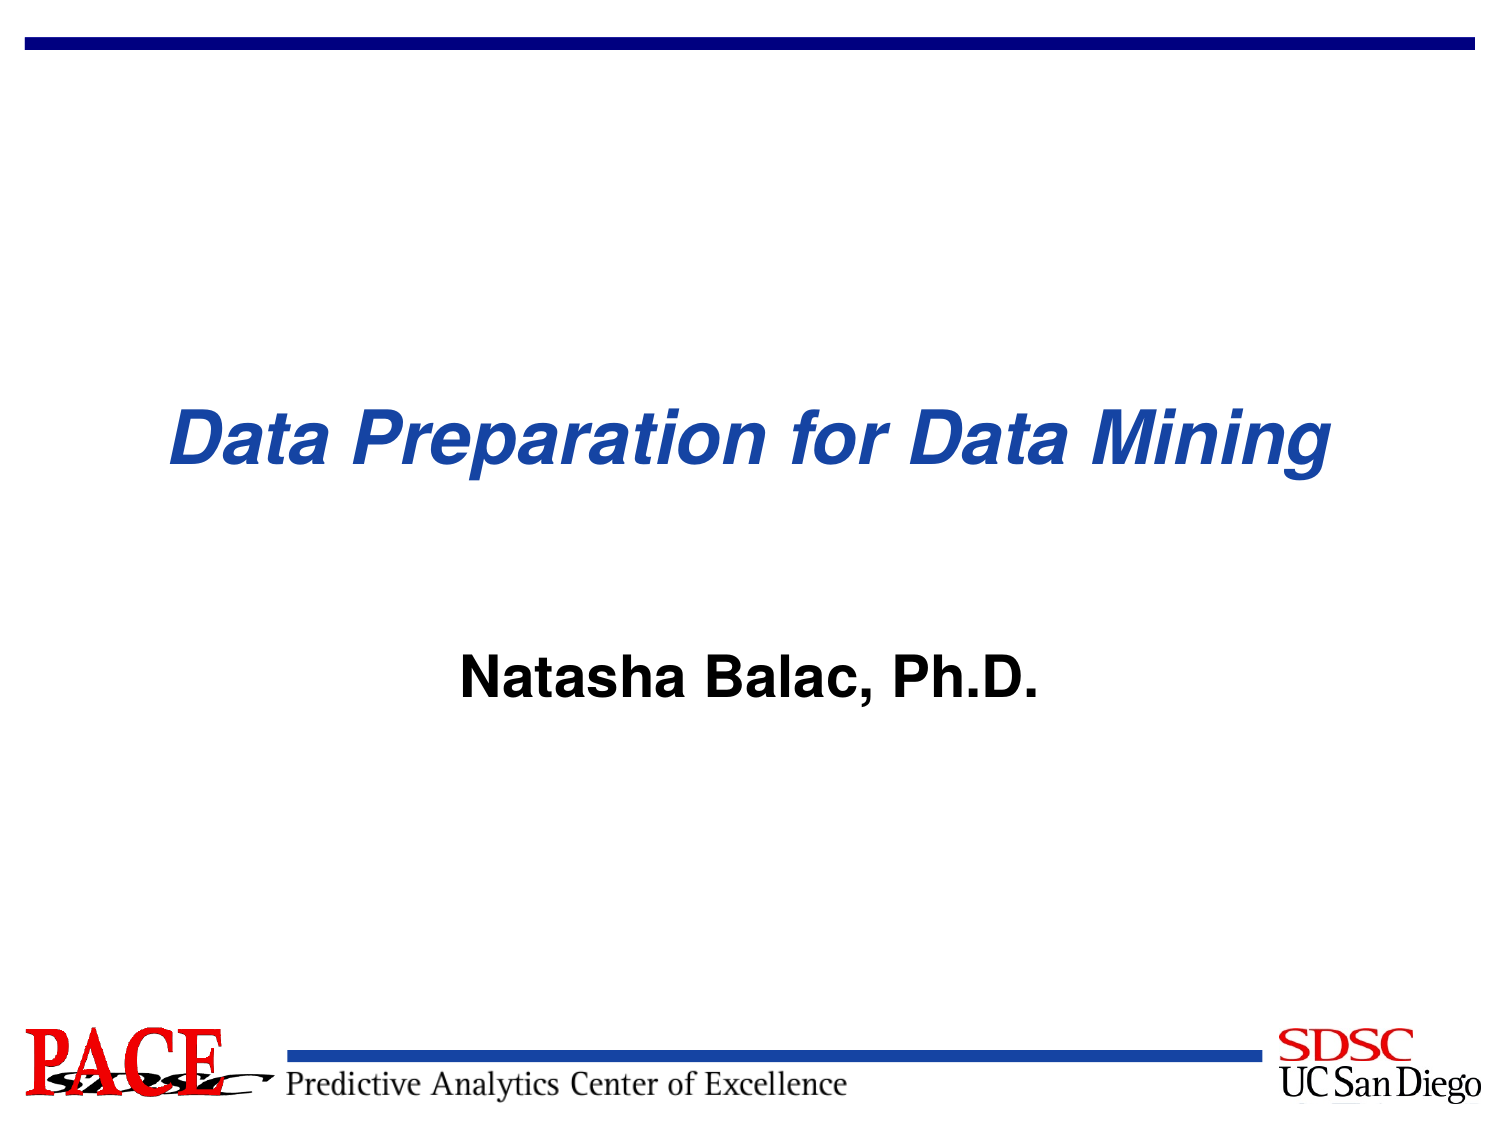

# Data Preparation for Data Mining
Natasha Balac, Ph.D.